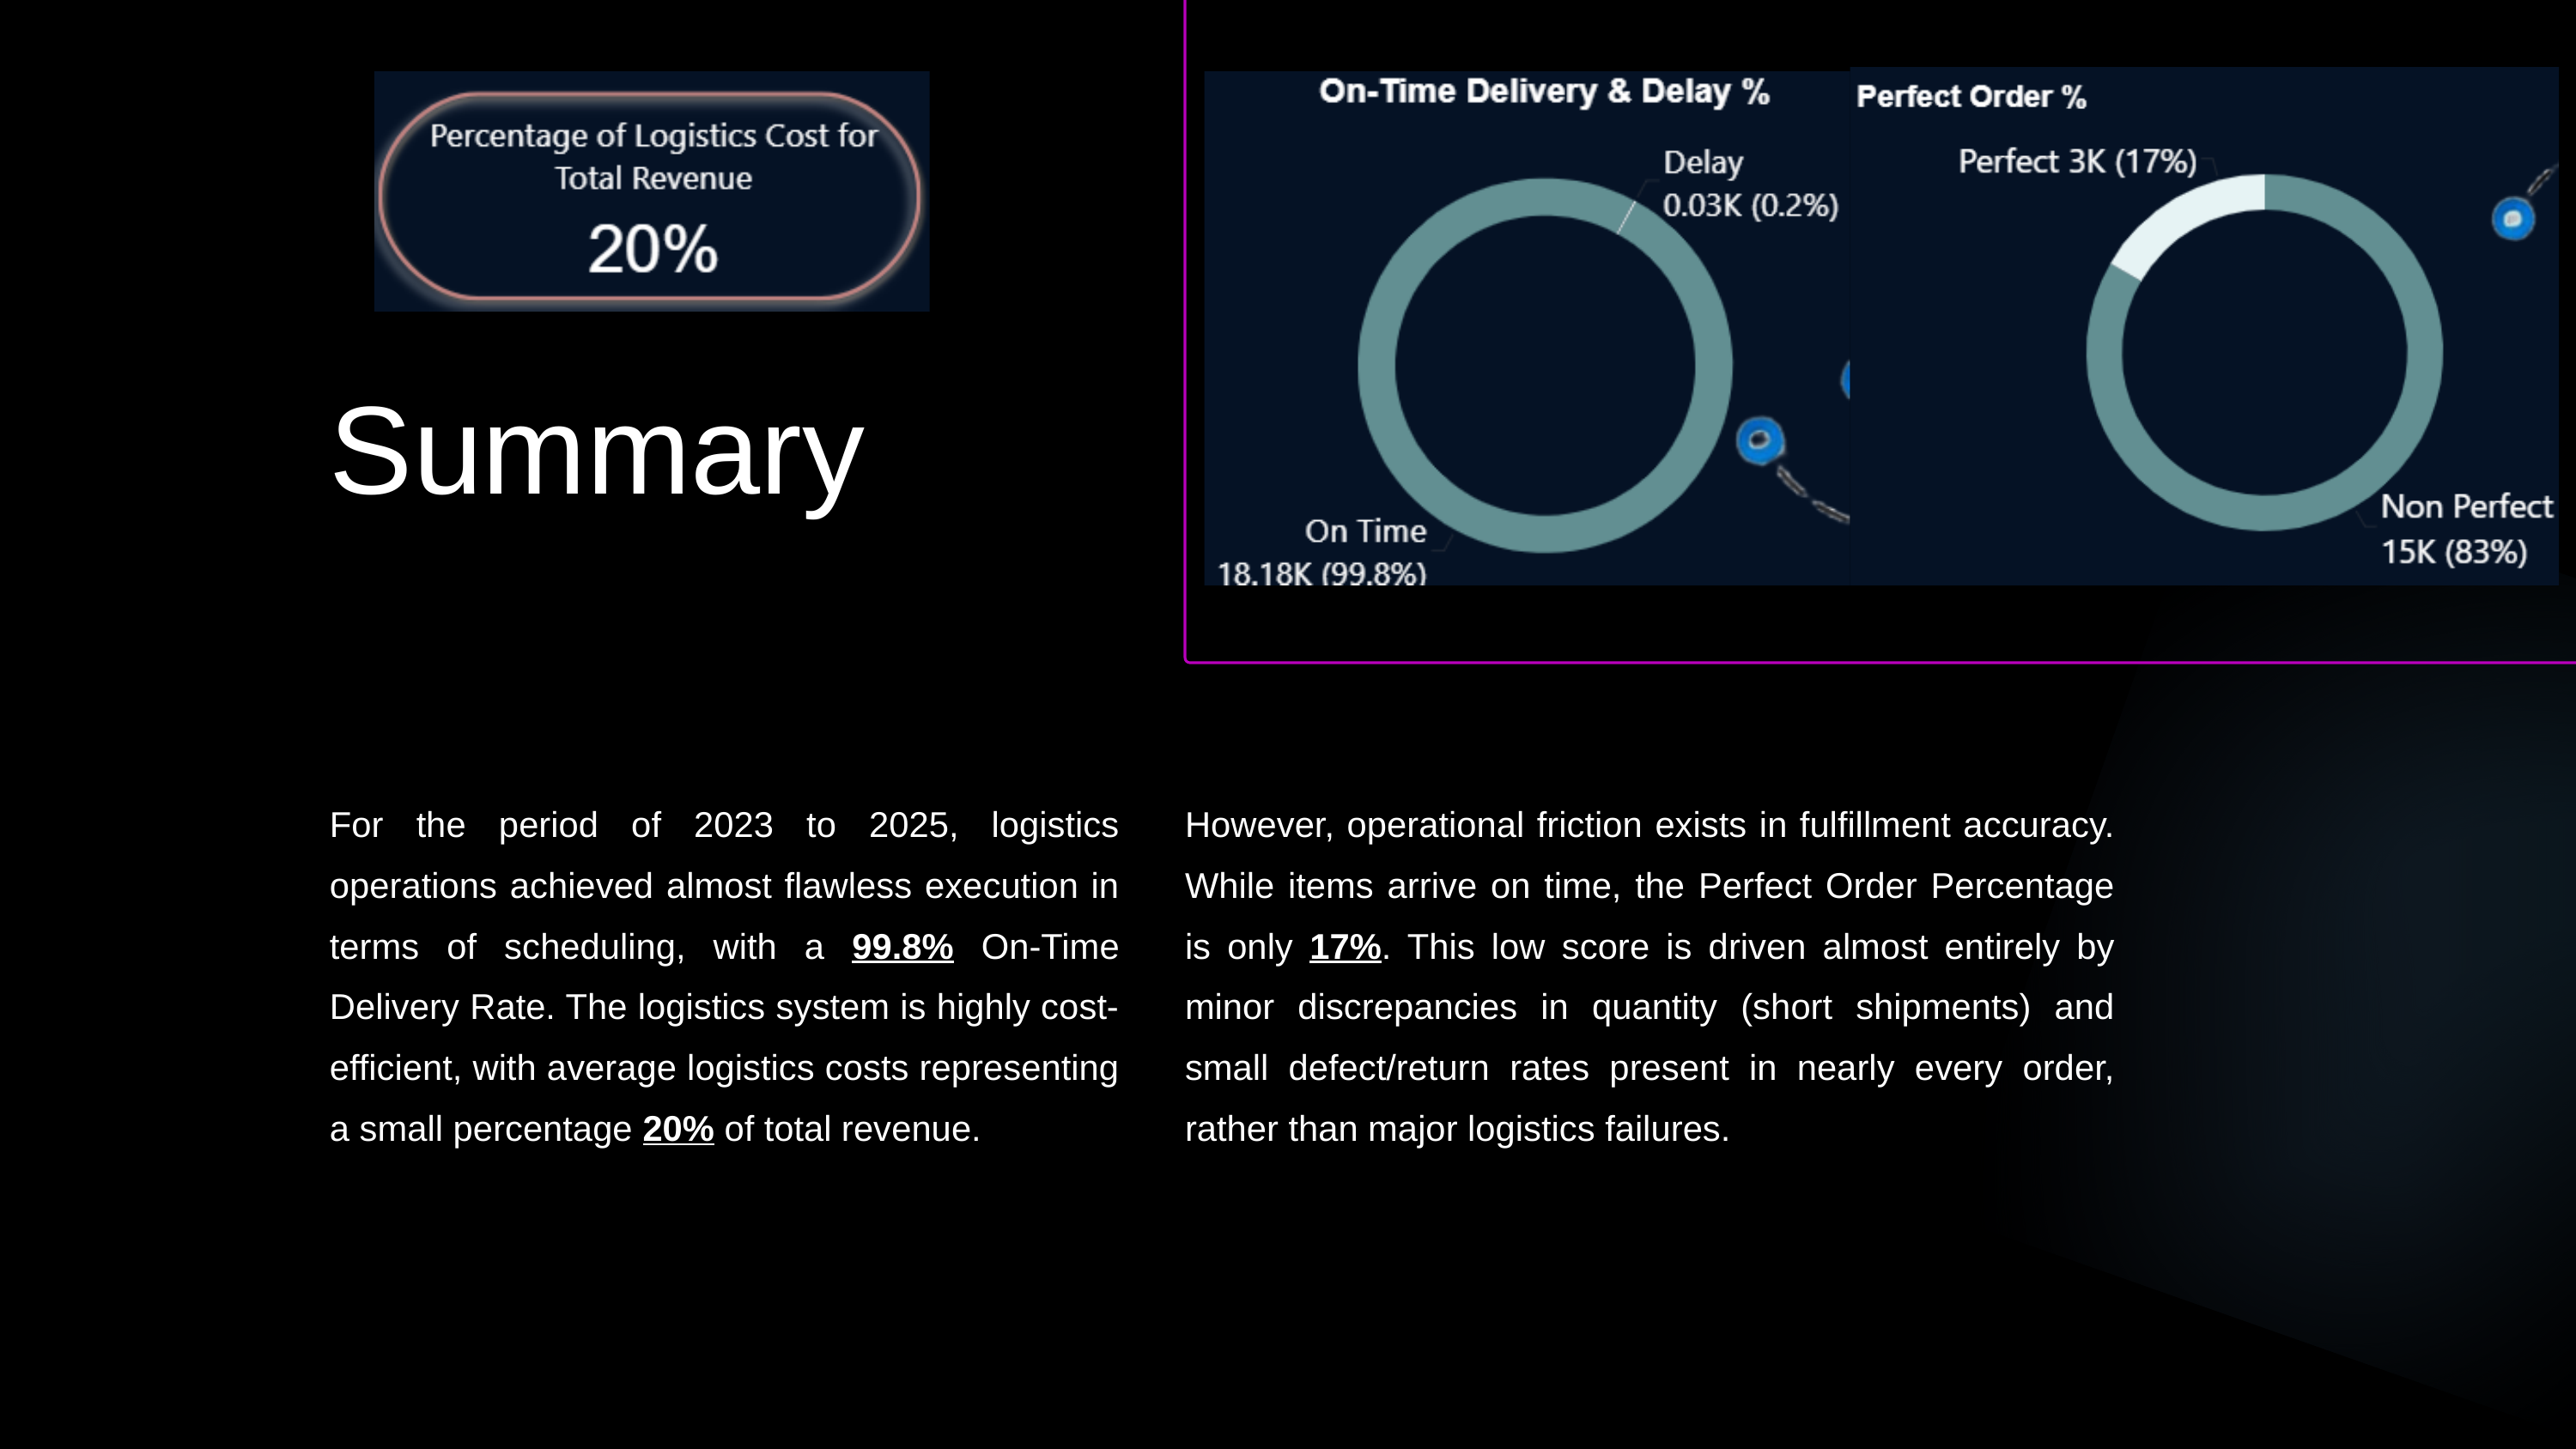

Summary

For the period of 2023 to 2025, logistics operations achieved almost flawless execution in terms of scheduling, with a 99.8% On-Time Delivery Rate. The logistics system is highly cost-efficient, with average logistics costs representing a small percentage 20% of total revenue.
However, operational friction exists in fulfillment accuracy. While items arrive on time, the Perfect Order Percentage is only 17%. This low score is driven almost entirely by minor discrepancies in quantity (short shipments) and small defect/return rates present in nearly every order, rather than major logistics failures.